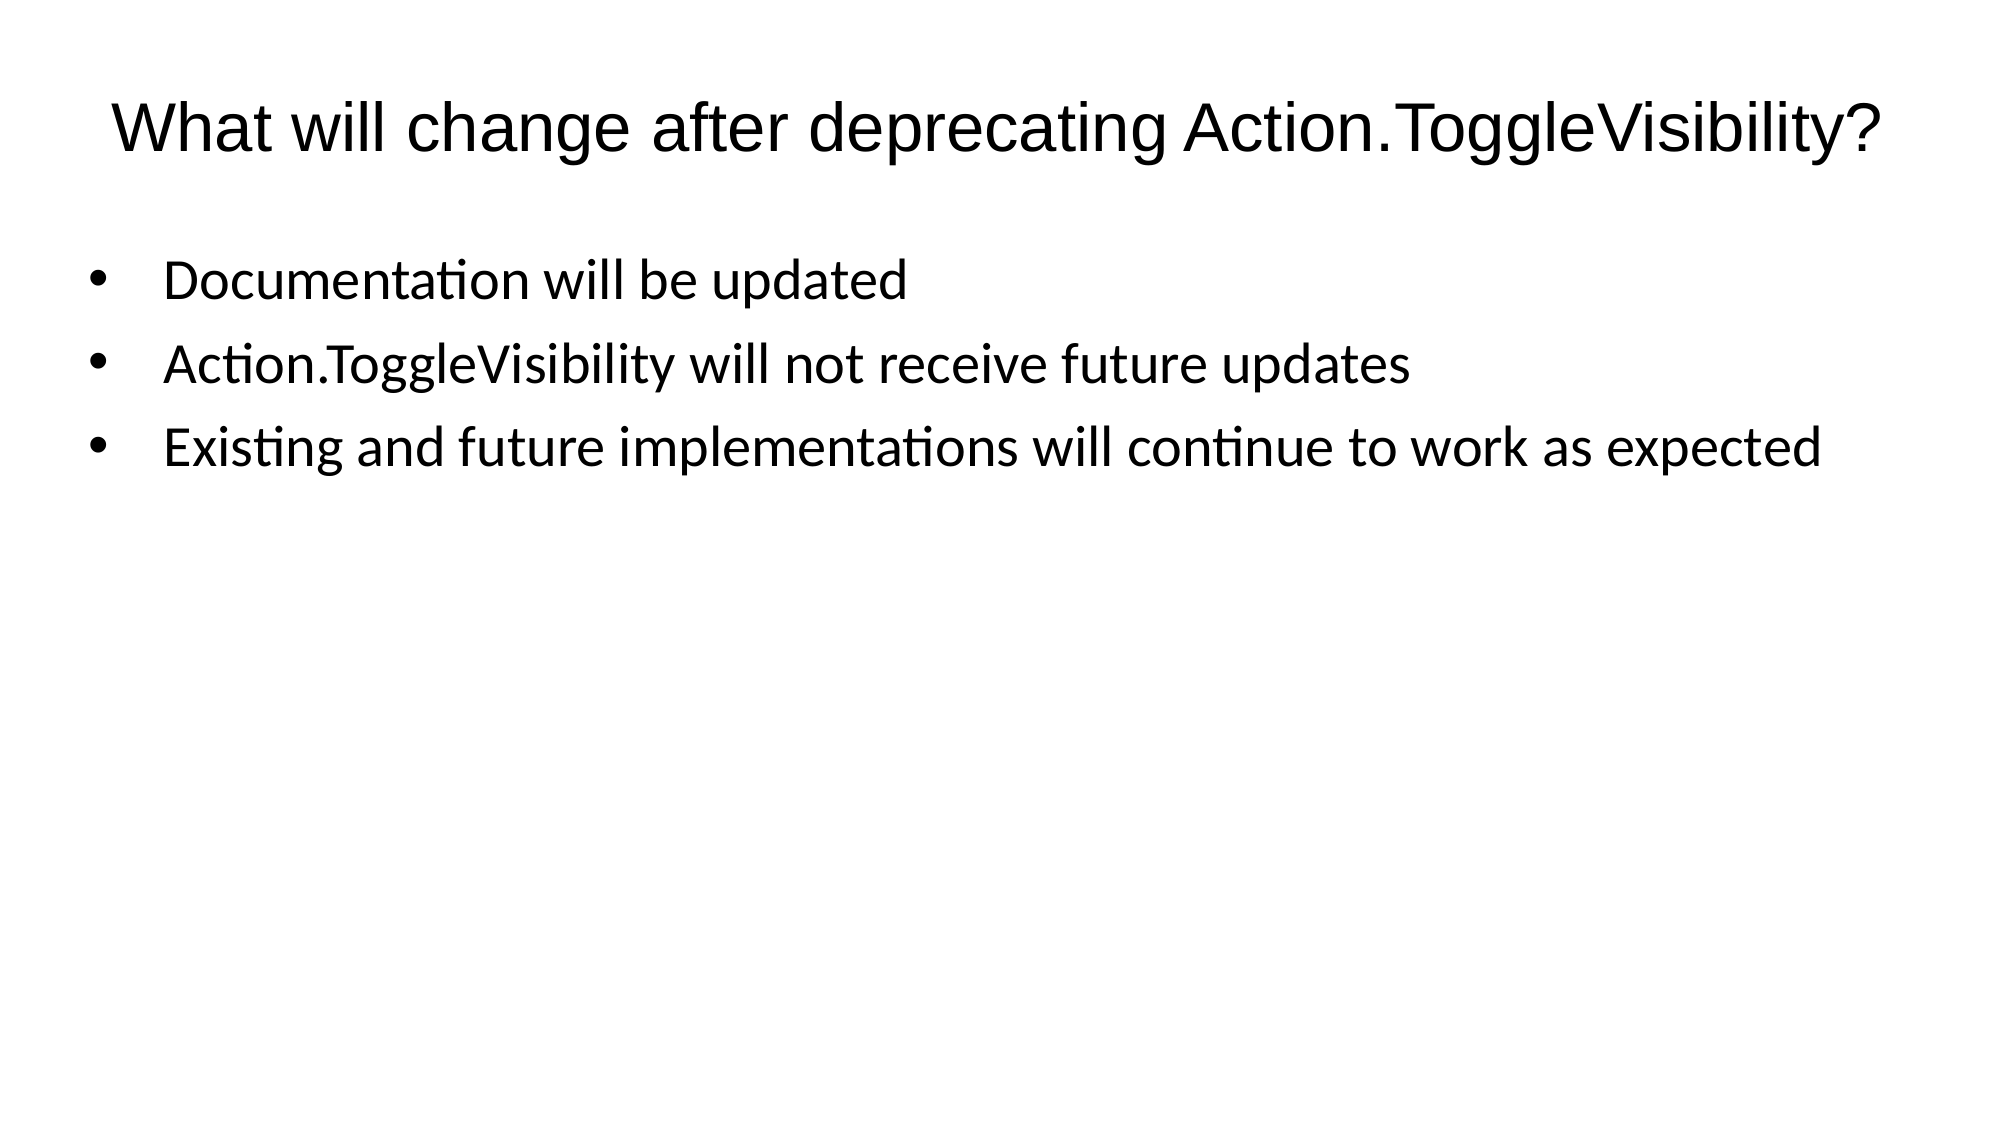

# What will change after deprecating Action.ToggleVisibility?
Documentation will be updated
Action.ToggleVisibility will not receive future updates
Existing and future implementations will continue to work as expected